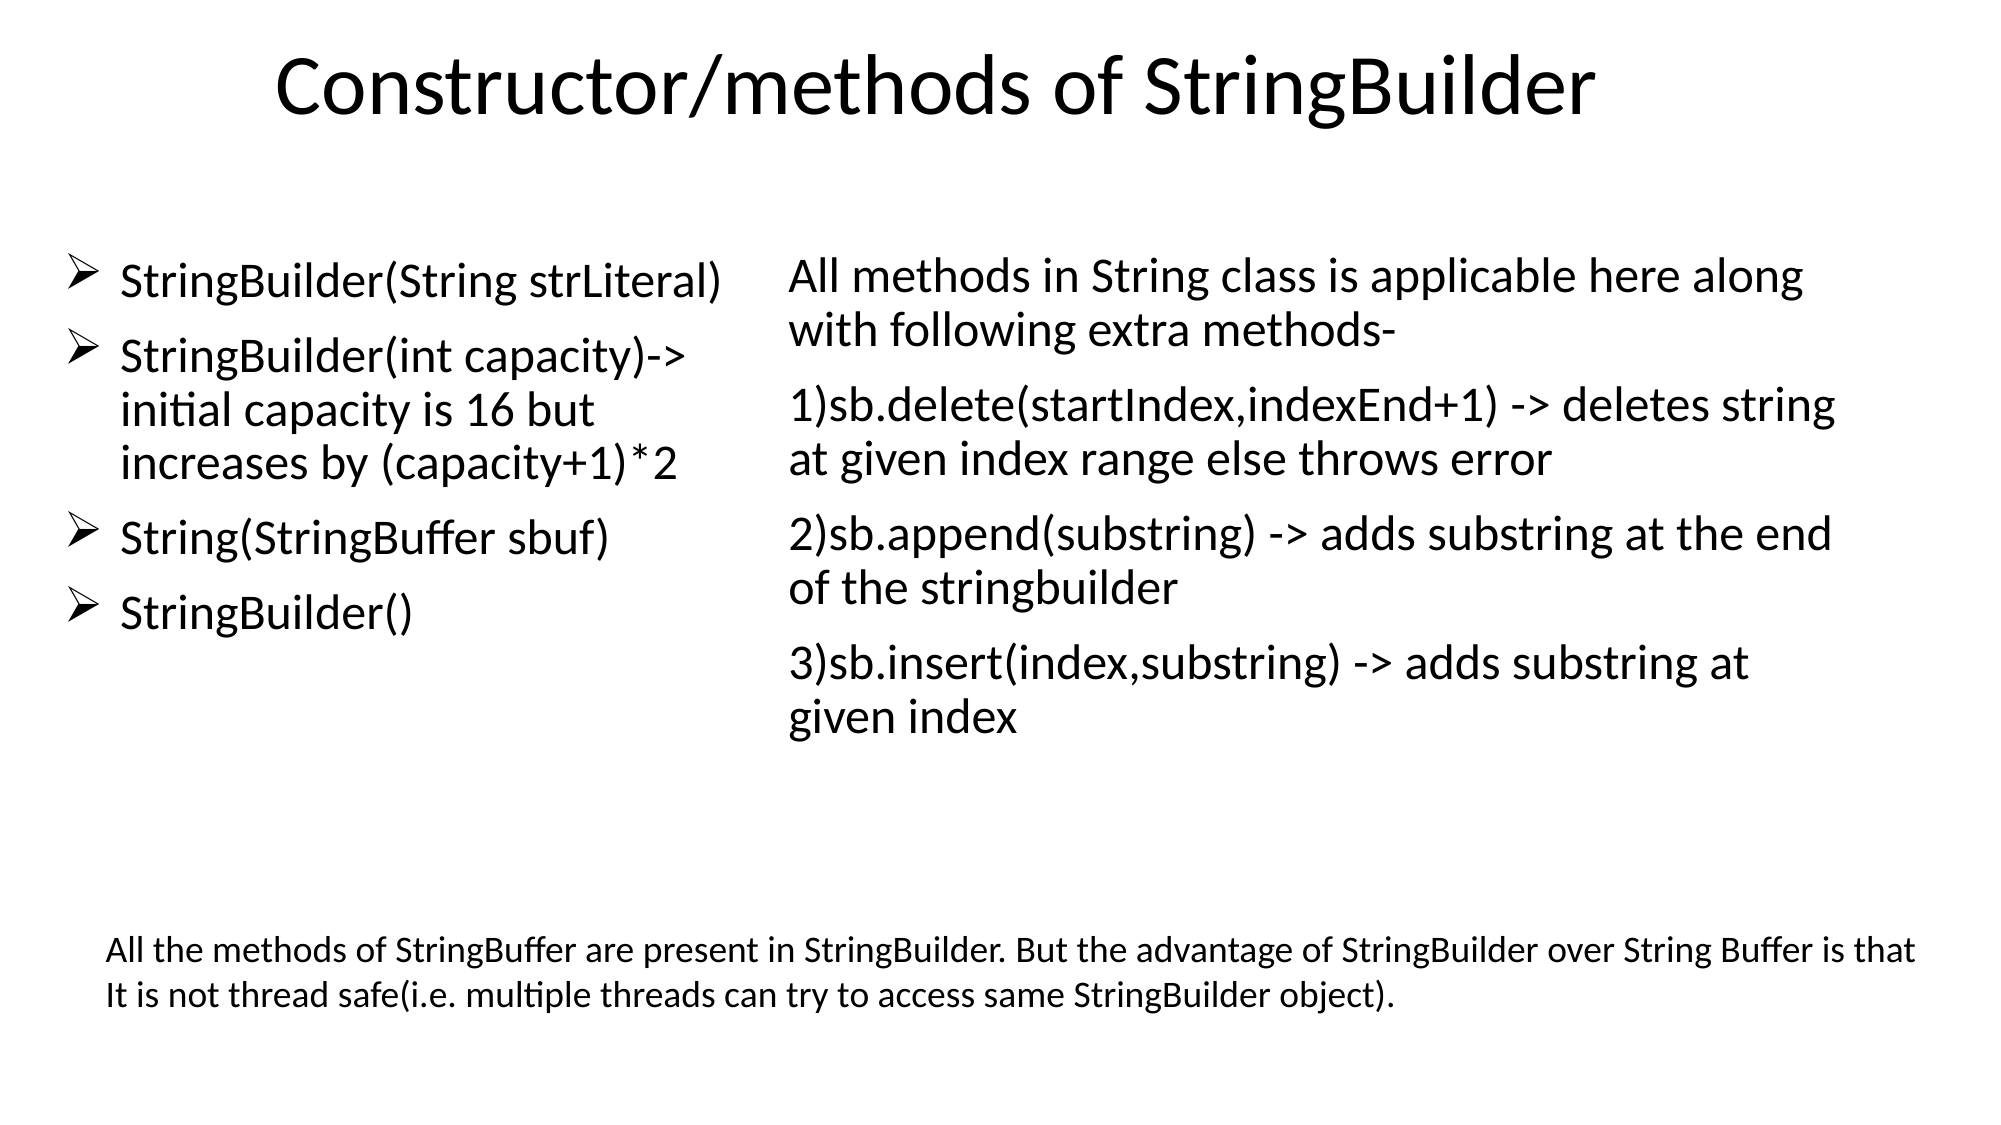

Constructor/methods of StringBuilder
All methods in String class is applicable here along with following extra methods-
1)sb.delete(startIndex,indexEnd+1) -> deletes string at given index range else throws error
2)sb.append(substring) -> adds substring at the end of the stringbuilder
3)sb.insert(index,substring) -> adds substring at given index

StringBuilder(String strLiteral)
StringBuilder(int capacity)-> initial capacity is 16 but increases by (capacity+1)*2
String(StringBuffer sbuf)
StringBuilder()

All the methods of StringBuffer are present in StringBuilder. But the advantage of StringBuilder over String Buffer is that
It is not thread safe(i.e. multiple threads can try to access same StringBuilder object).